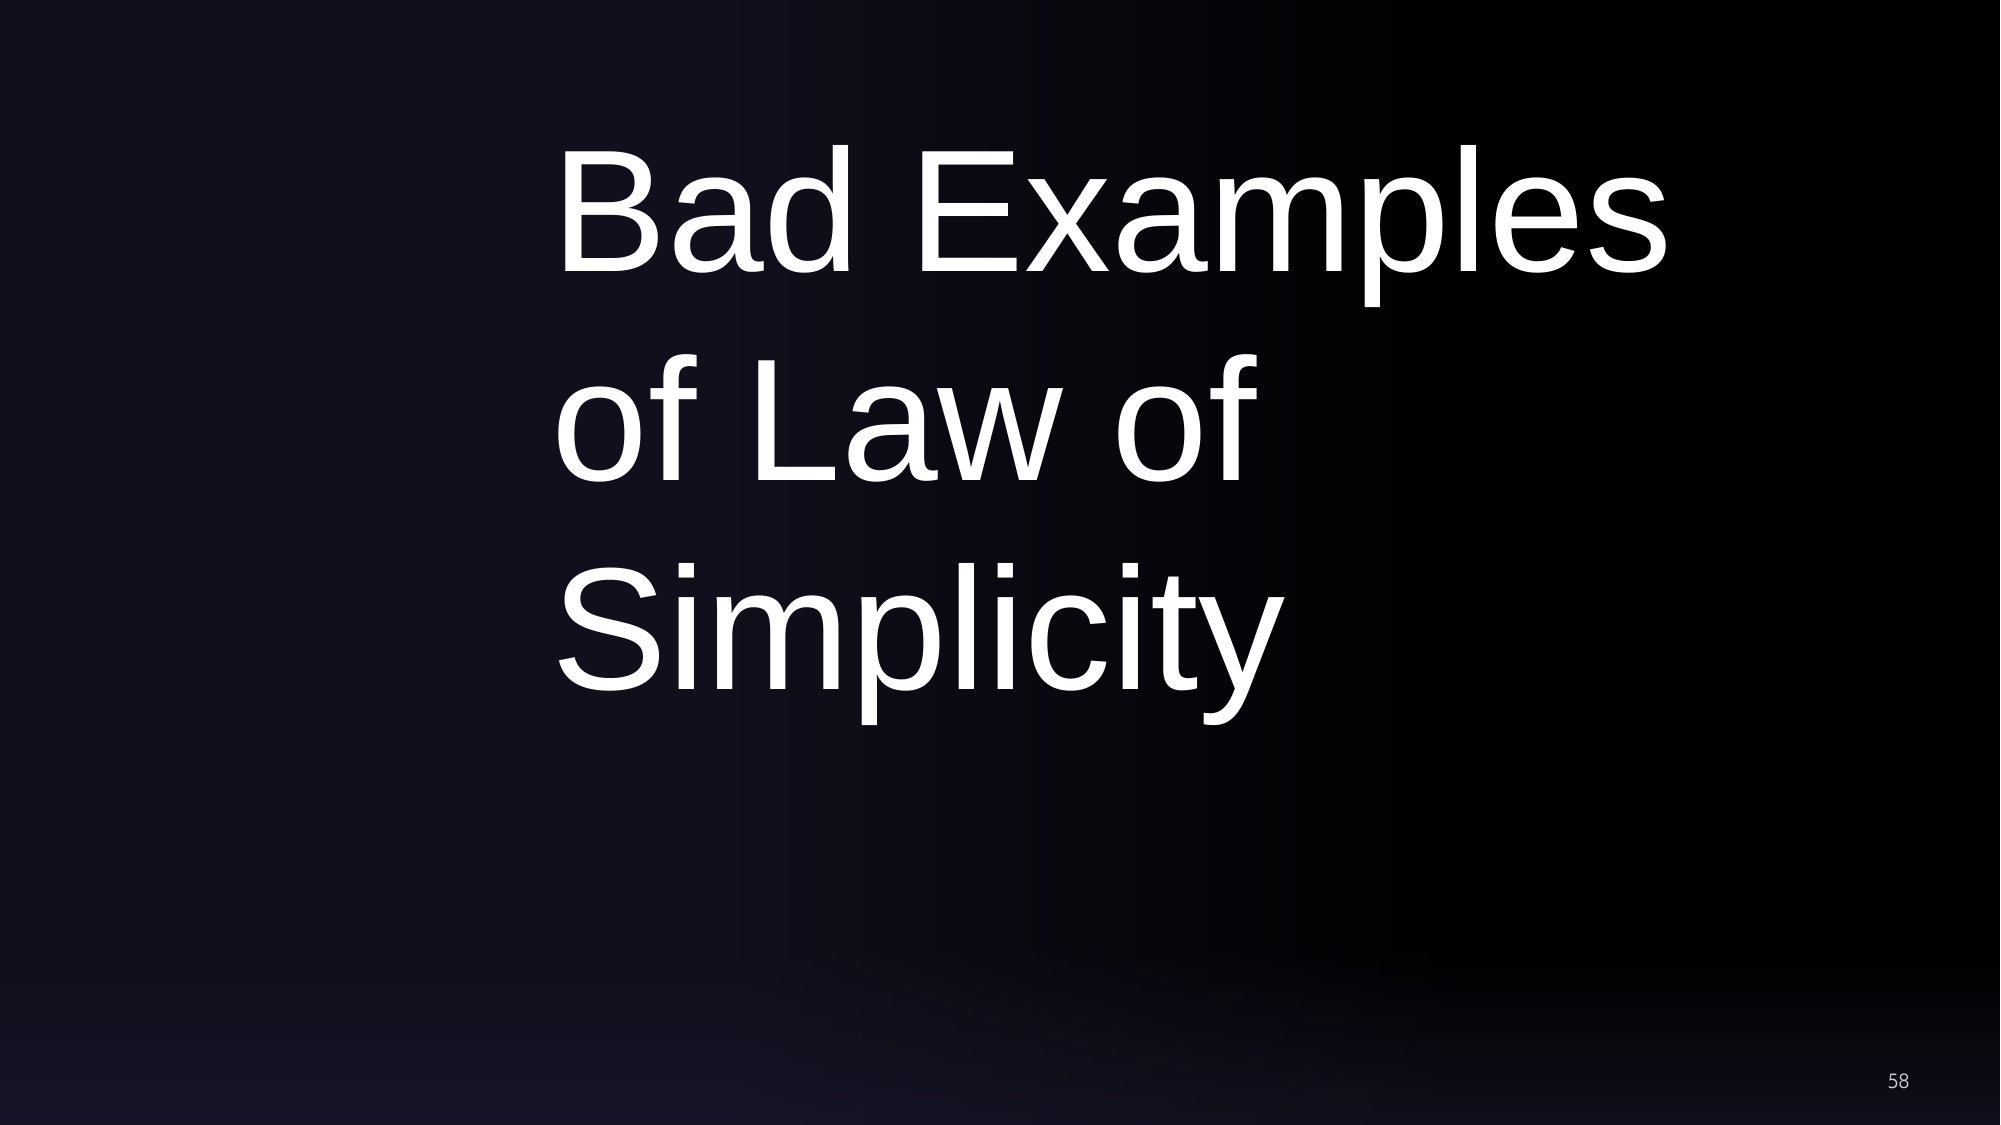

# Bad Examples of Law of Simplicity

58